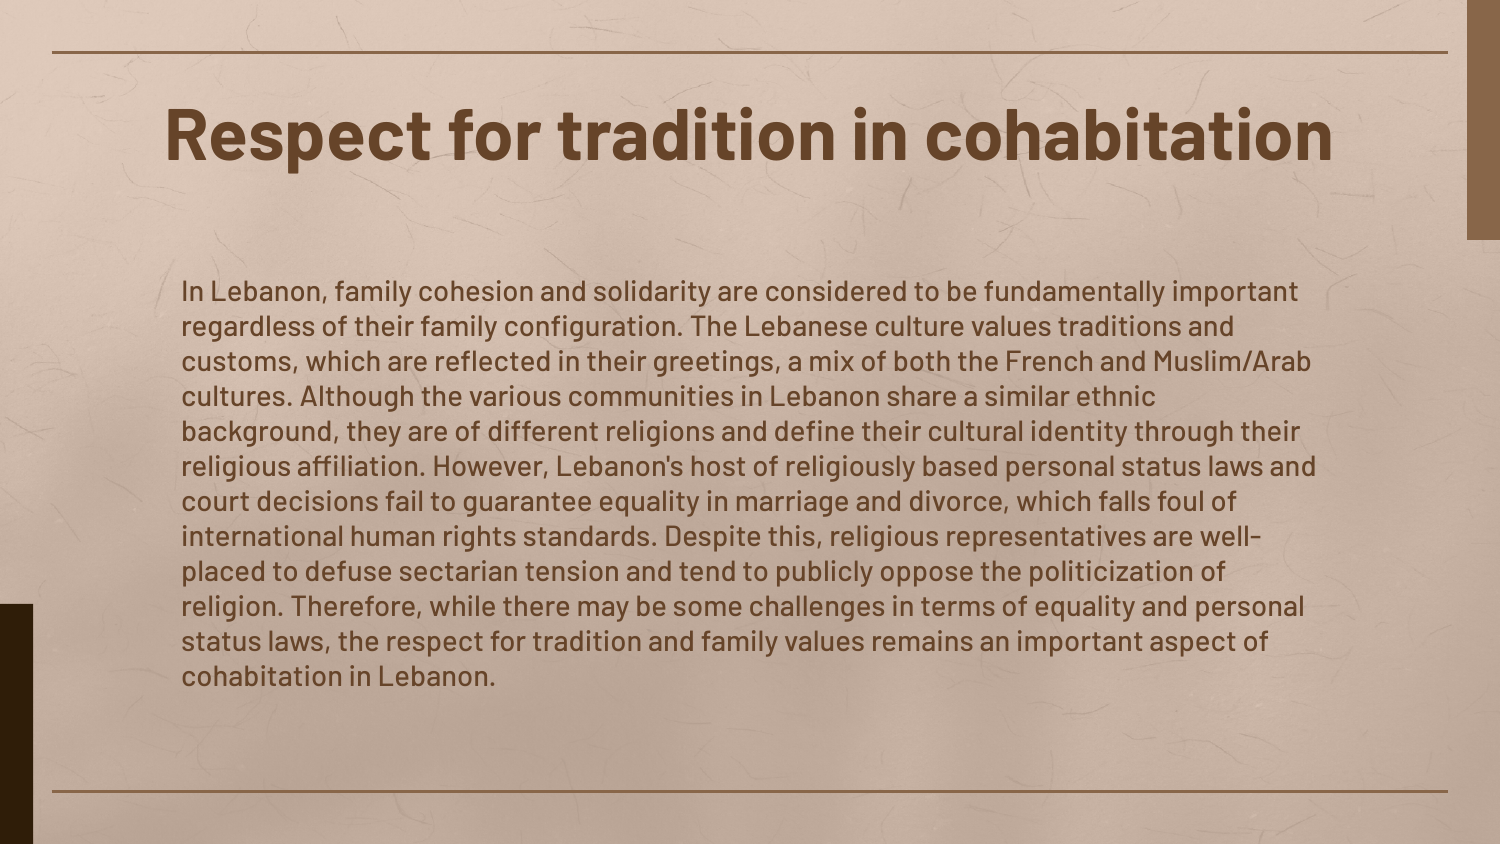

# Respect for tradition in cohabitation
In Lebanon, family cohesion and solidarity are considered to be fundamentally important regardless of their family configuration. The Lebanese culture values traditions and customs, which are reflected in their greetings, a mix of both the French and Muslim/Arab cultures. Although the various communities in Lebanon share a similar ethnic background, they are of different religions and define their cultural identity through their religious affiliation. However, Lebanon's host of religiously based personal status laws and court decisions fail to guarantee equality in marriage and divorce, which falls foul of international human rights standards. Despite this, religious representatives are well-placed to defuse sectarian tension and tend to publicly oppose the politicization of religion. Therefore, while there may be some challenges in terms of equality and personal status laws, the respect for tradition and family values remains an important aspect of cohabitation in Lebanon.